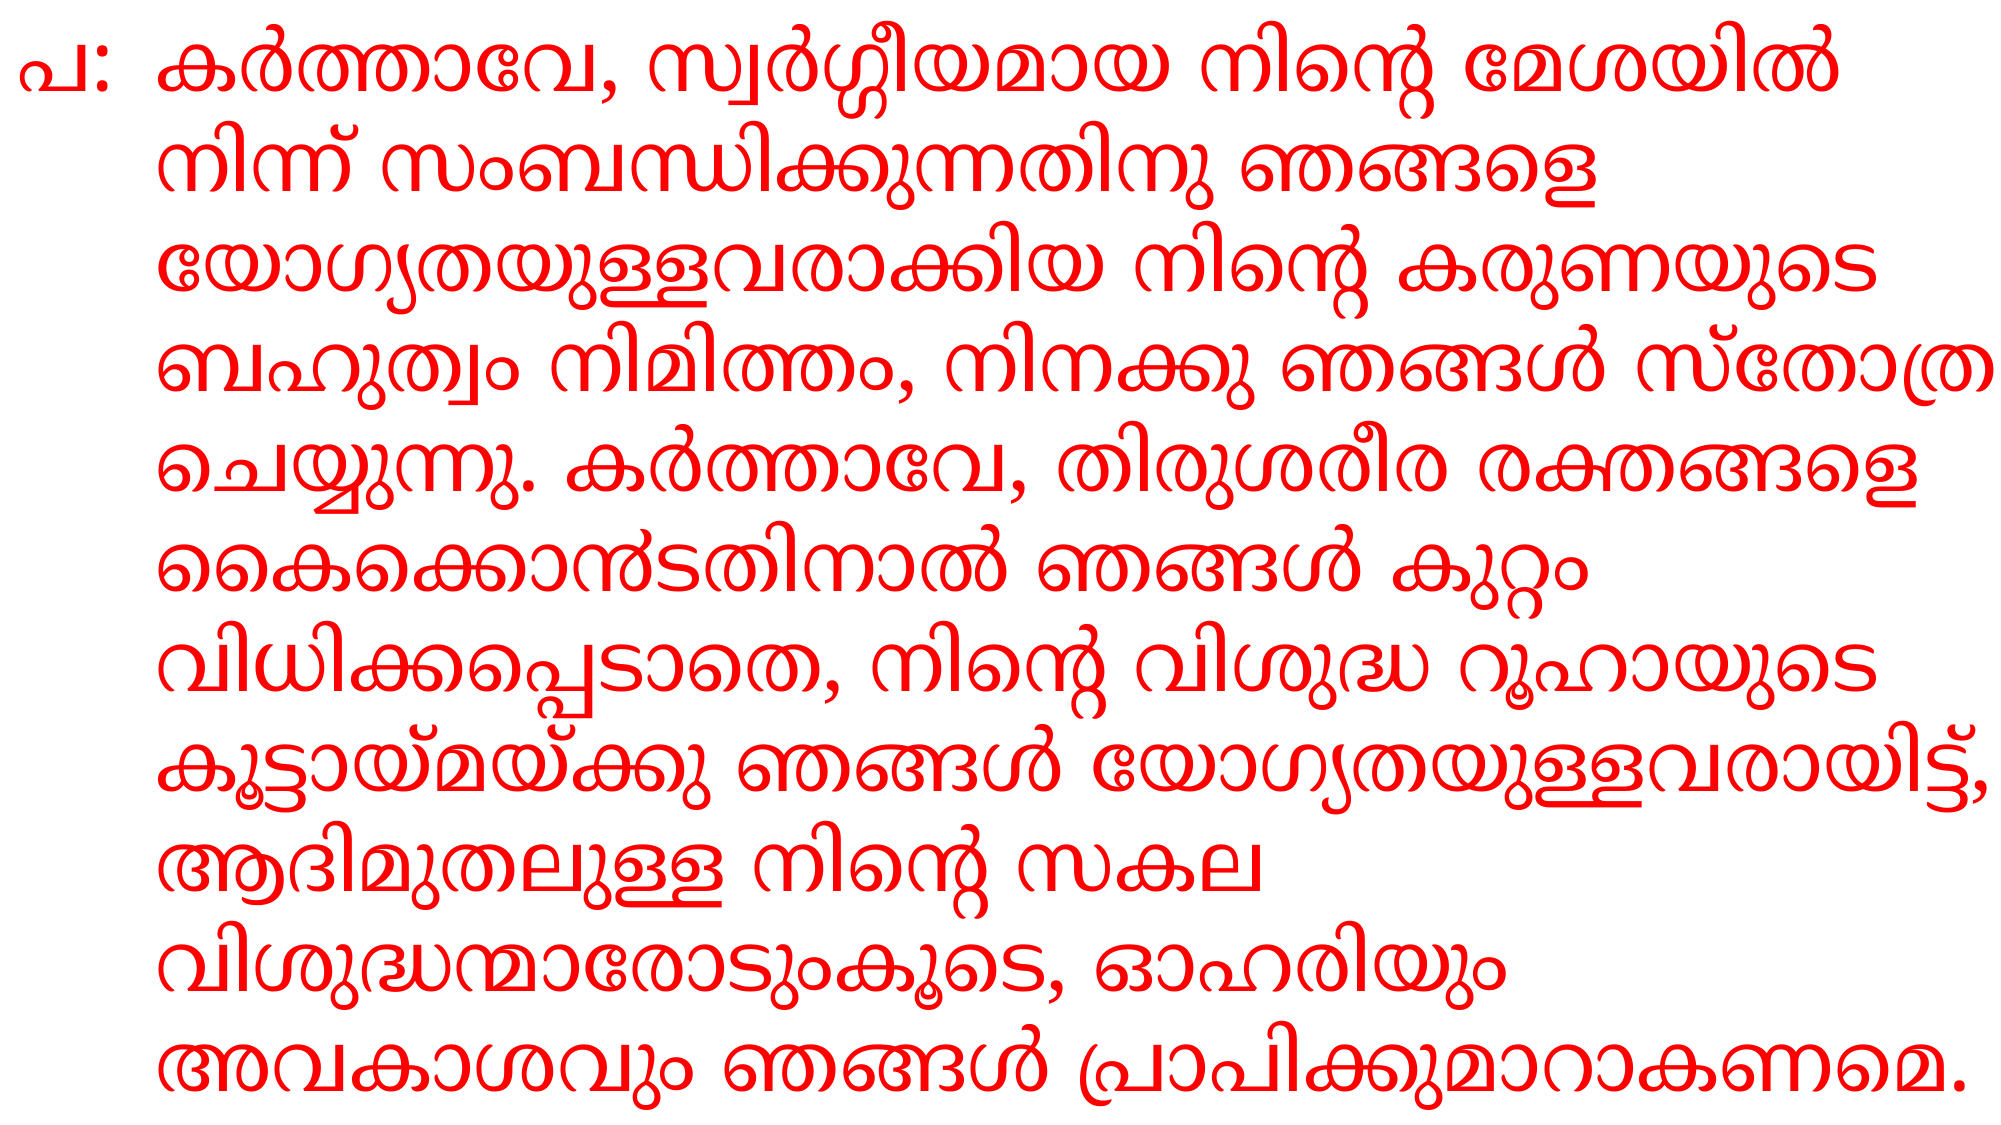

പ:
കര്‍ത്താവേ, സ്വര്‍ഗ്ഗീയമായ നിന്‍റെ മേശയില്‍ നിന്ന് സംബന്ധിക്കുന്നതിനു ഞങ്ങളെ യോഗ്യതയുള്ളവരാക്കിയ നിന്‍റെ കരുണയുടെ ബഹുത്വം നിമിത്തം, നിനക്കു ഞങ്ങള്‍ സ്തോത്രം ചെയ്യുന്നു. കര്‍ത്താവേ, തിരുശരീര രക്തങ്ങളെ കൈക്കൊ൯ടതിനാല്‍ ഞങ്ങള്‍ കുറ്റം വിധിക്കപ്പെടാതെ, നിന്‍റെ വിശുദ്ധ റൂഹായുടെ കൂട്ടായ്മയ്ക്കു ഞങ്ങള്‍ യോഗ്യതയുള്ളവരായിട്ട്, ആദിമുതലുള്ള നിന്‍റെ സകല വിശുദ്ധന്മാരോടുംകൂടെ, ഓഹരിയും അവകാശവും ഞങ്ങള്‍ പ്രാപിക്കുമാറാകണമെ.